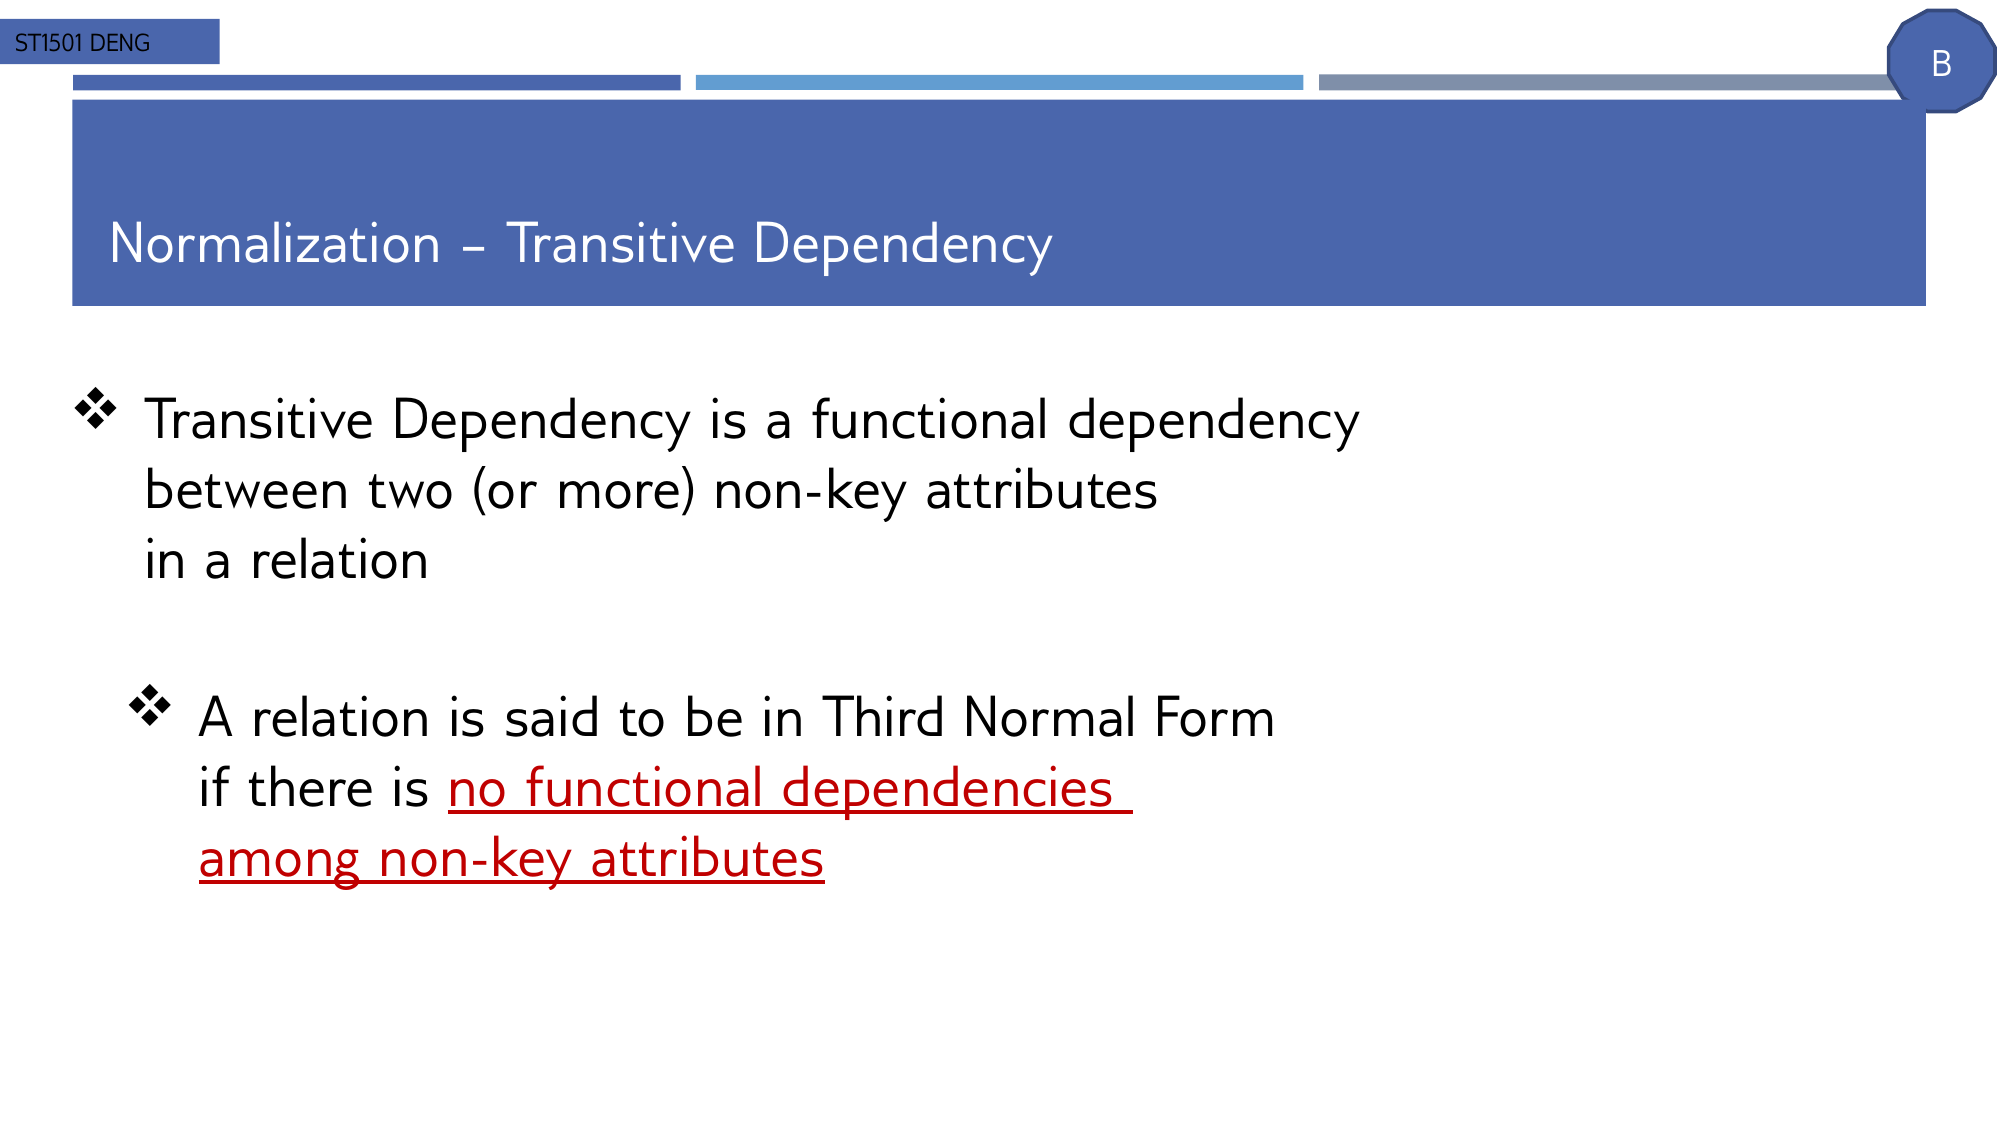

# Normalization – Transitive Dependency
Transitive Dependency is a functional dependency
between two (or more) non-key attributes
in a relation
A relation is said to be in Third Normal Form
if there is no functional dependencies
among non-key attributes